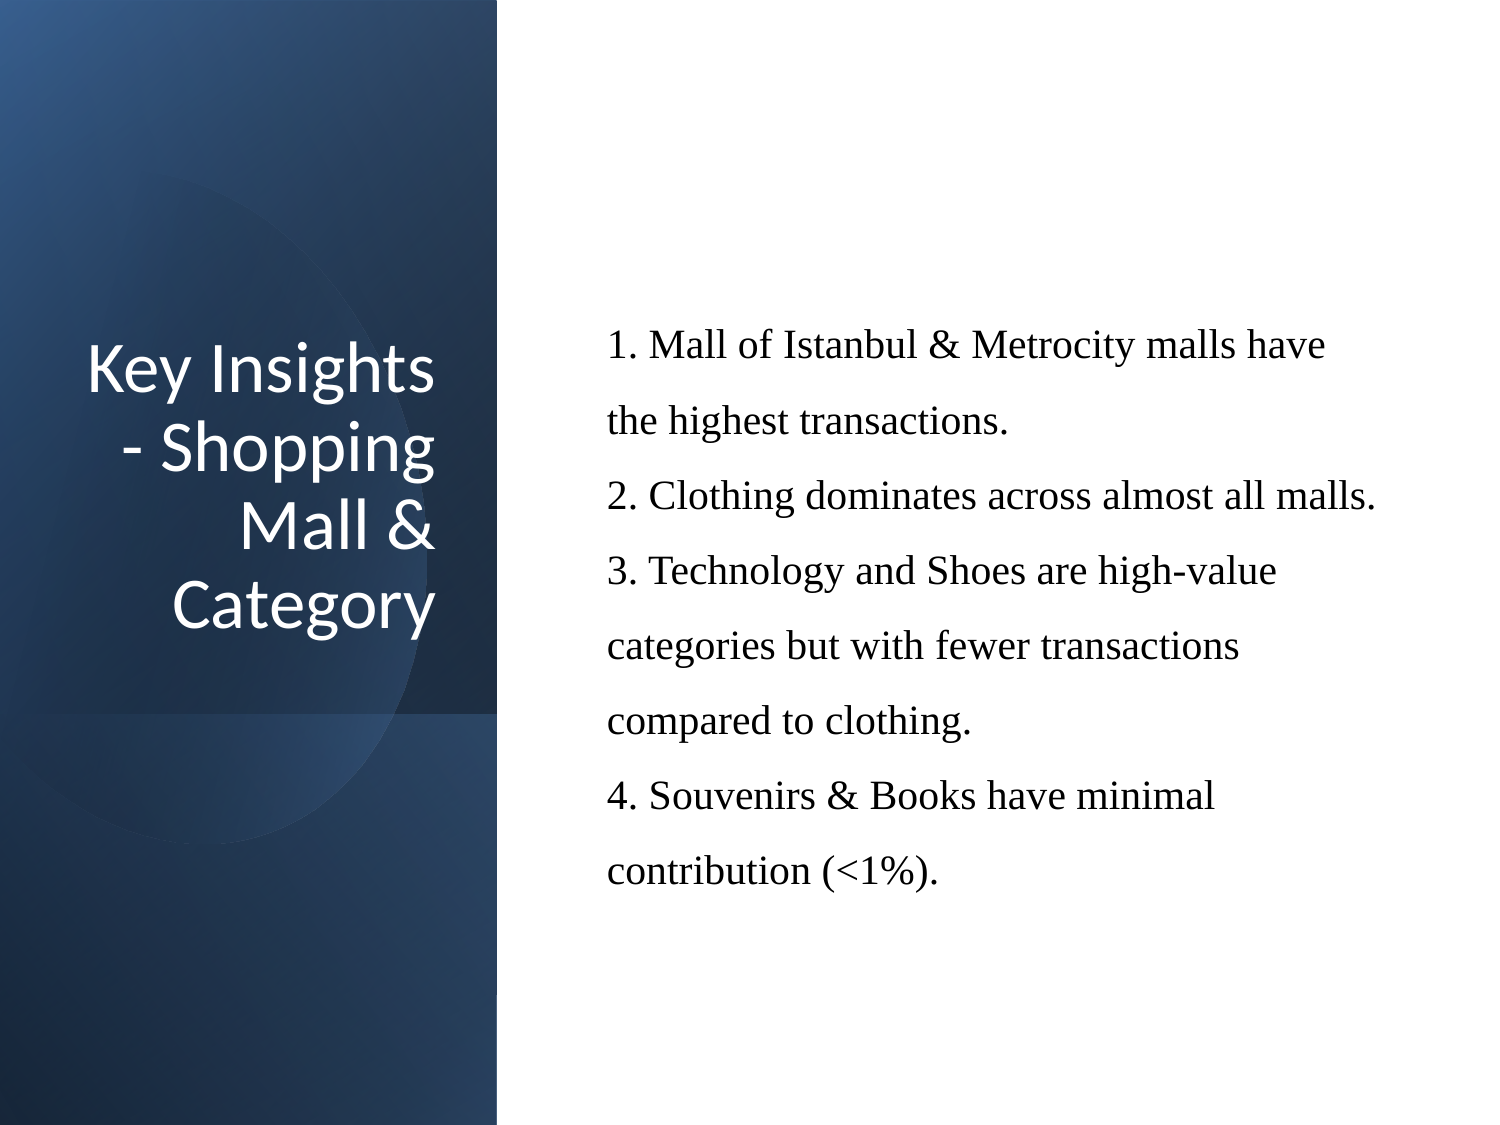

# Key Insights - Shopping Mall & Category

1. Mall of Istanbul & Metrocity malls have the highest transactions.
2. Clothing dominates across almost all malls.
3. Technology and Shoes are high-value categories but with fewer transactions compared to clothing.
4. Souvenirs & Books have minimal contribution (<1%).